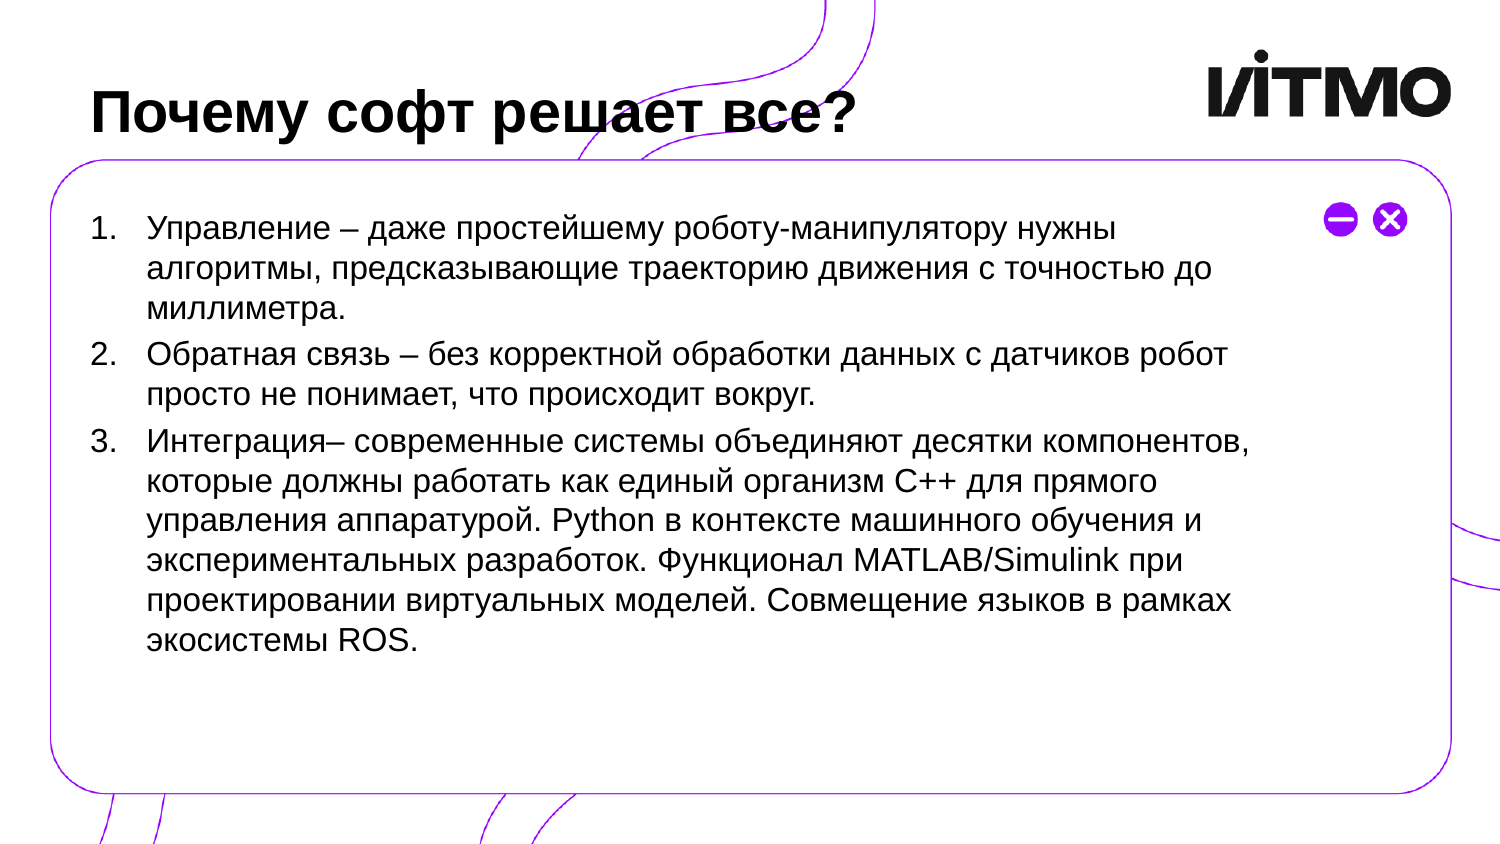

# Почему софт решает все?
Управление – даже простейшему роботу-манипулятору нужны алгоритмы, предсказывающие траекторию движения с точностью до миллиметра.
Обратная связь – без корректной обработки данных с датчиков робот просто не понимает, что происходит вокруг.
Интеграция– современные системы объединяют десятки компонентов, которые должны работать как единый организм C++ для прямого управления аппаратурой. Python в контексте машинного обучения и экспериментальных разработок. Функционал MATLAB/Simulink при проектировании виртуальных моделей. Совмещение языков в рамках экосистемы ROS.